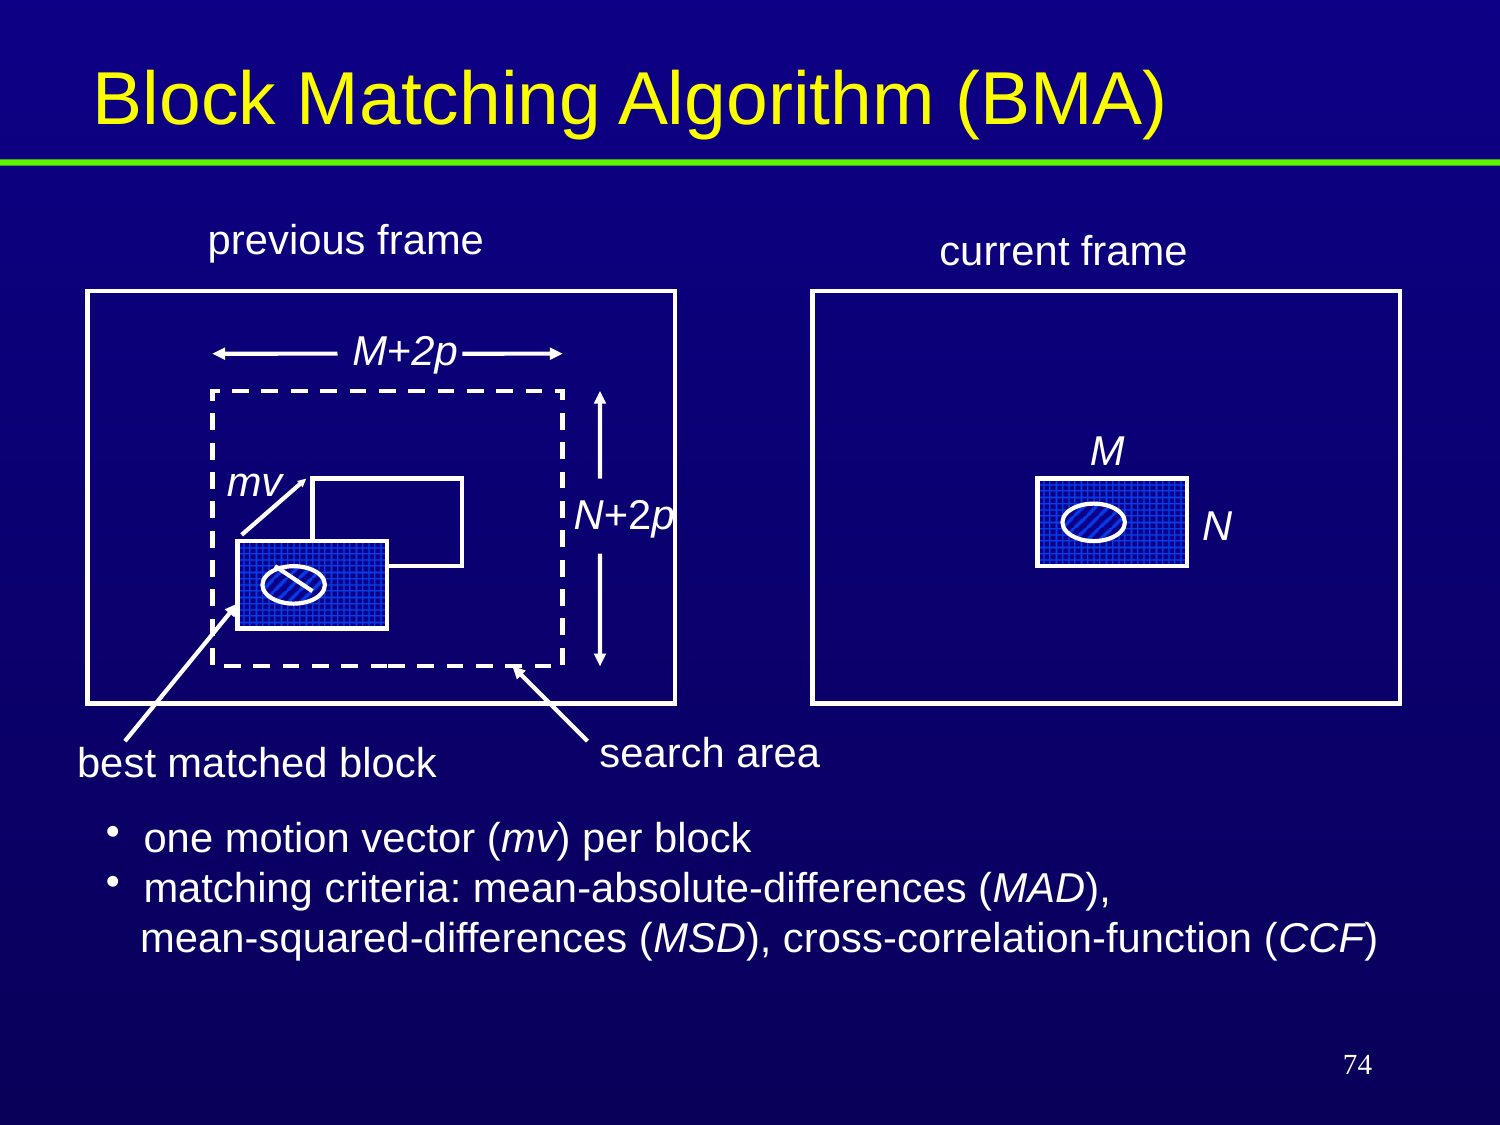

Block Matching Algorithm (BMA)

previous frame
current frame

M+2p

 N+2p

M

N
mv

search area
best matched block
  one motion vector (mv) per block
  matching criteria: mean-absolute-differences (MAD),
   mean-squared-differences (MSD), cross-correlation-function (CCF)
74